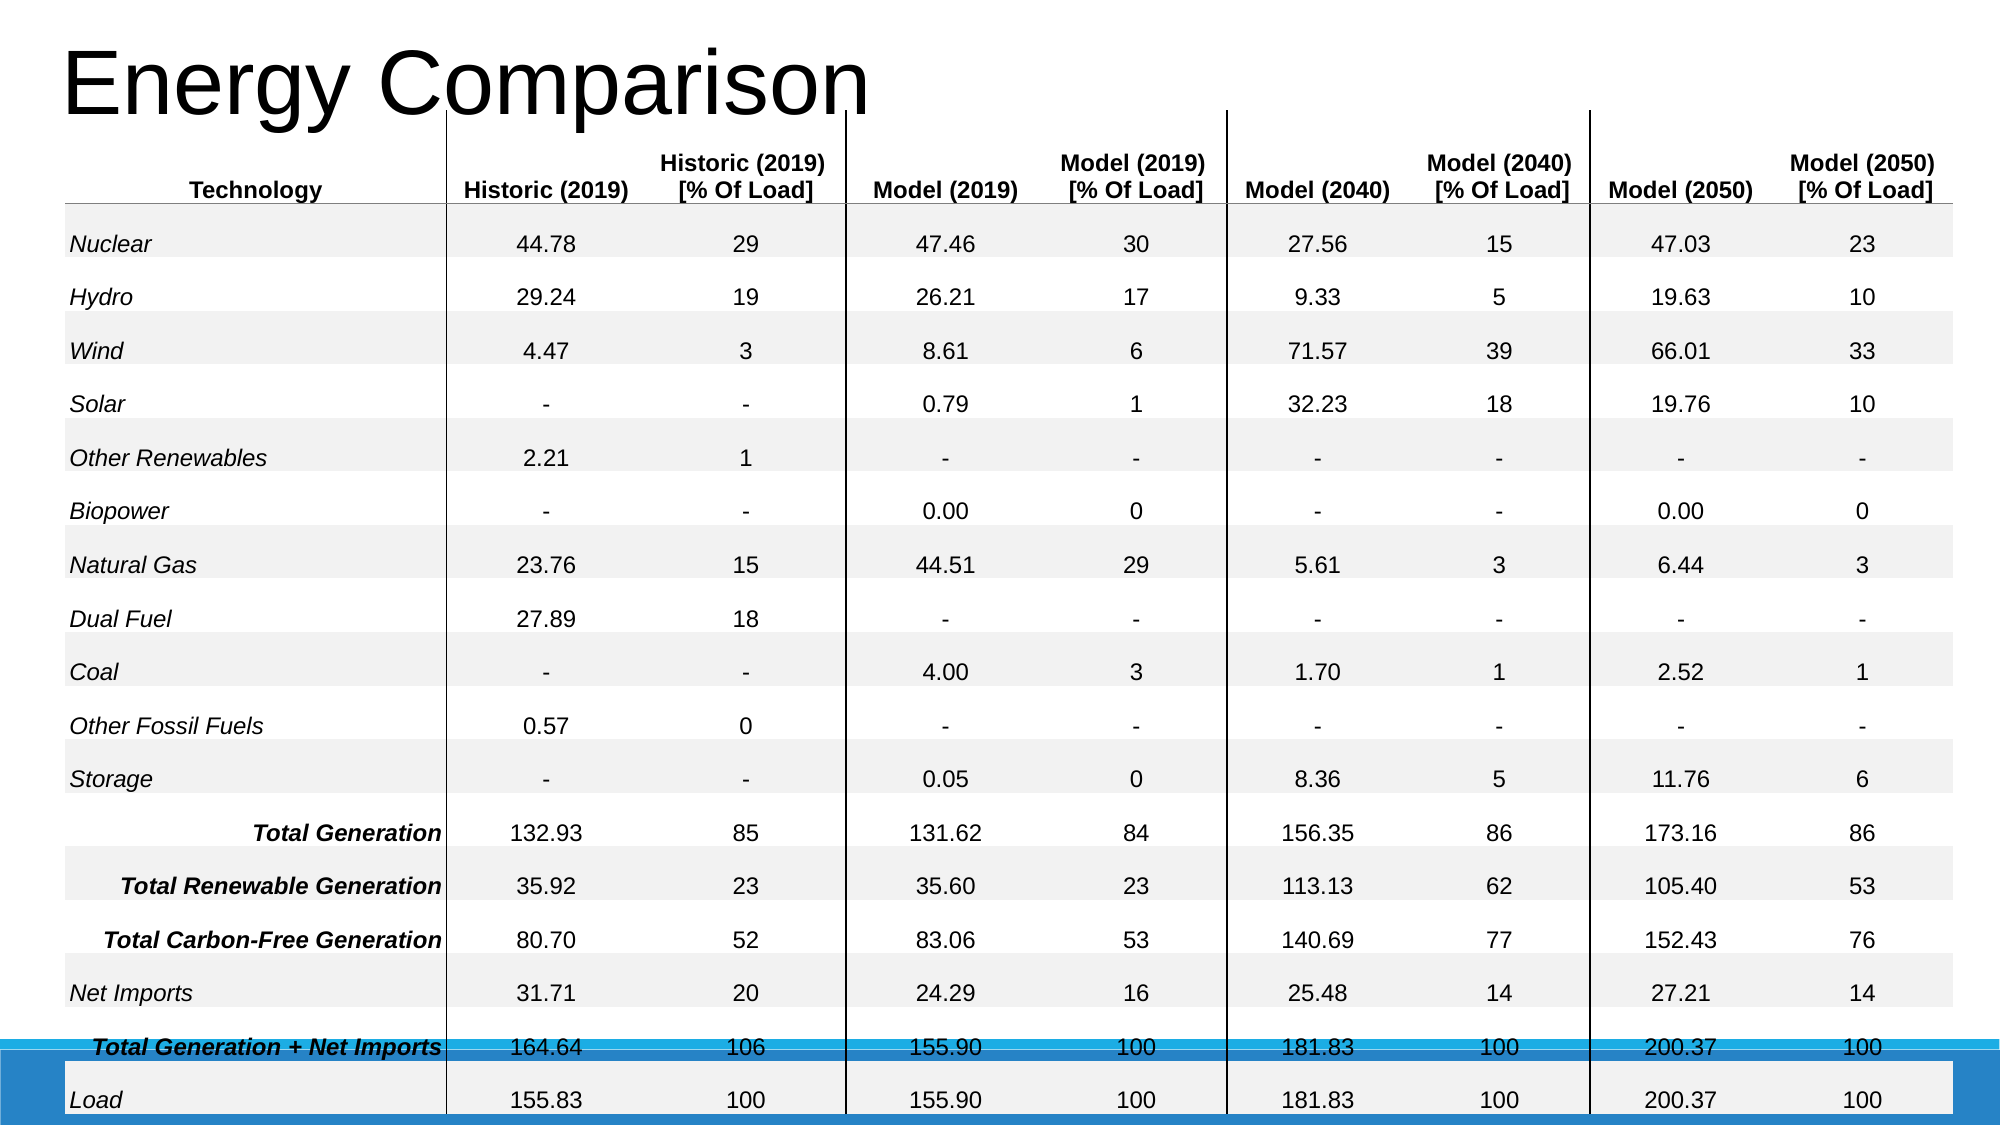

Energy Comparison
| Technology | Historic (2019) | Historic (2019) [% Of Load] | Model (2019) | Model (2019) [% Of Load] | Model (2040) | Model (2040) [% Of Load] | Model (2050) | Model (2050) [% Of Load] |
| --- | --- | --- | --- | --- | --- | --- | --- | --- |
| Nuclear | 44.78 | 29 | 47.46 | 30 | 27.56 | 15 | 47.03 | 23 |
| Hydro | 29.24 | 19 | 26.21 | 17 | 9.33 | 5 | 19.63 | 10 |
| Wind | 4.47 | 3 | 8.61 | 6 | 71.57 | 39 | 66.01 | 33 |
| Solar | - | - | 0.79 | 1 | 32.23 | 18 | 19.76 | 10 |
| Other Renewables | 2.21 | 1 | - | - | - | - | - | - |
| Biopower | - | - | 0.00 | 0 | - | - | 0.00 | 0 |
| Natural Gas | 23.76 | 15 | 44.51 | 29 | 5.61 | 3 | 6.44 | 3 |
| Dual Fuel | 27.89 | 18 | - | - | - | - | - | - |
| Coal | - | - | 4.00 | 3 | 1.70 | 1 | 2.52 | 1 |
| Other Fossil Fuels | 0.57 | 0 | - | - | - | - | - | - |
| Storage | - | - | 0.05 | 0 | 8.36 | 5 | 11.76 | 6 |
| Total Generation | 132.93 | 85 | 131.62 | 84 | 156.35 | 86 | 173.16 | 86 |
| Total Renewable Generation | 35.92 | 23 | 35.60 | 23 | 113.13 | 62 | 105.40 | 53 |
| Total Carbon-Free Generation | 80.70 | 52 | 83.06 | 53 | 140.69 | 77 | 152.43 | 76 |
| Net Imports | 31.71 | 20 | 24.29 | 16 | 25.48 | 14 | 27.21 | 14 |
| Total Generation + Net Imports | 164.64 | 106 | 155.90 | 100 | 181.83 | 100 | 200.37 | 100 |
| Load | 155.83 | 100 | 155.90 | 100 | 181.83 | 100 | 200.37 | 100 |
Decarbonizing New York’s Power Sector
27